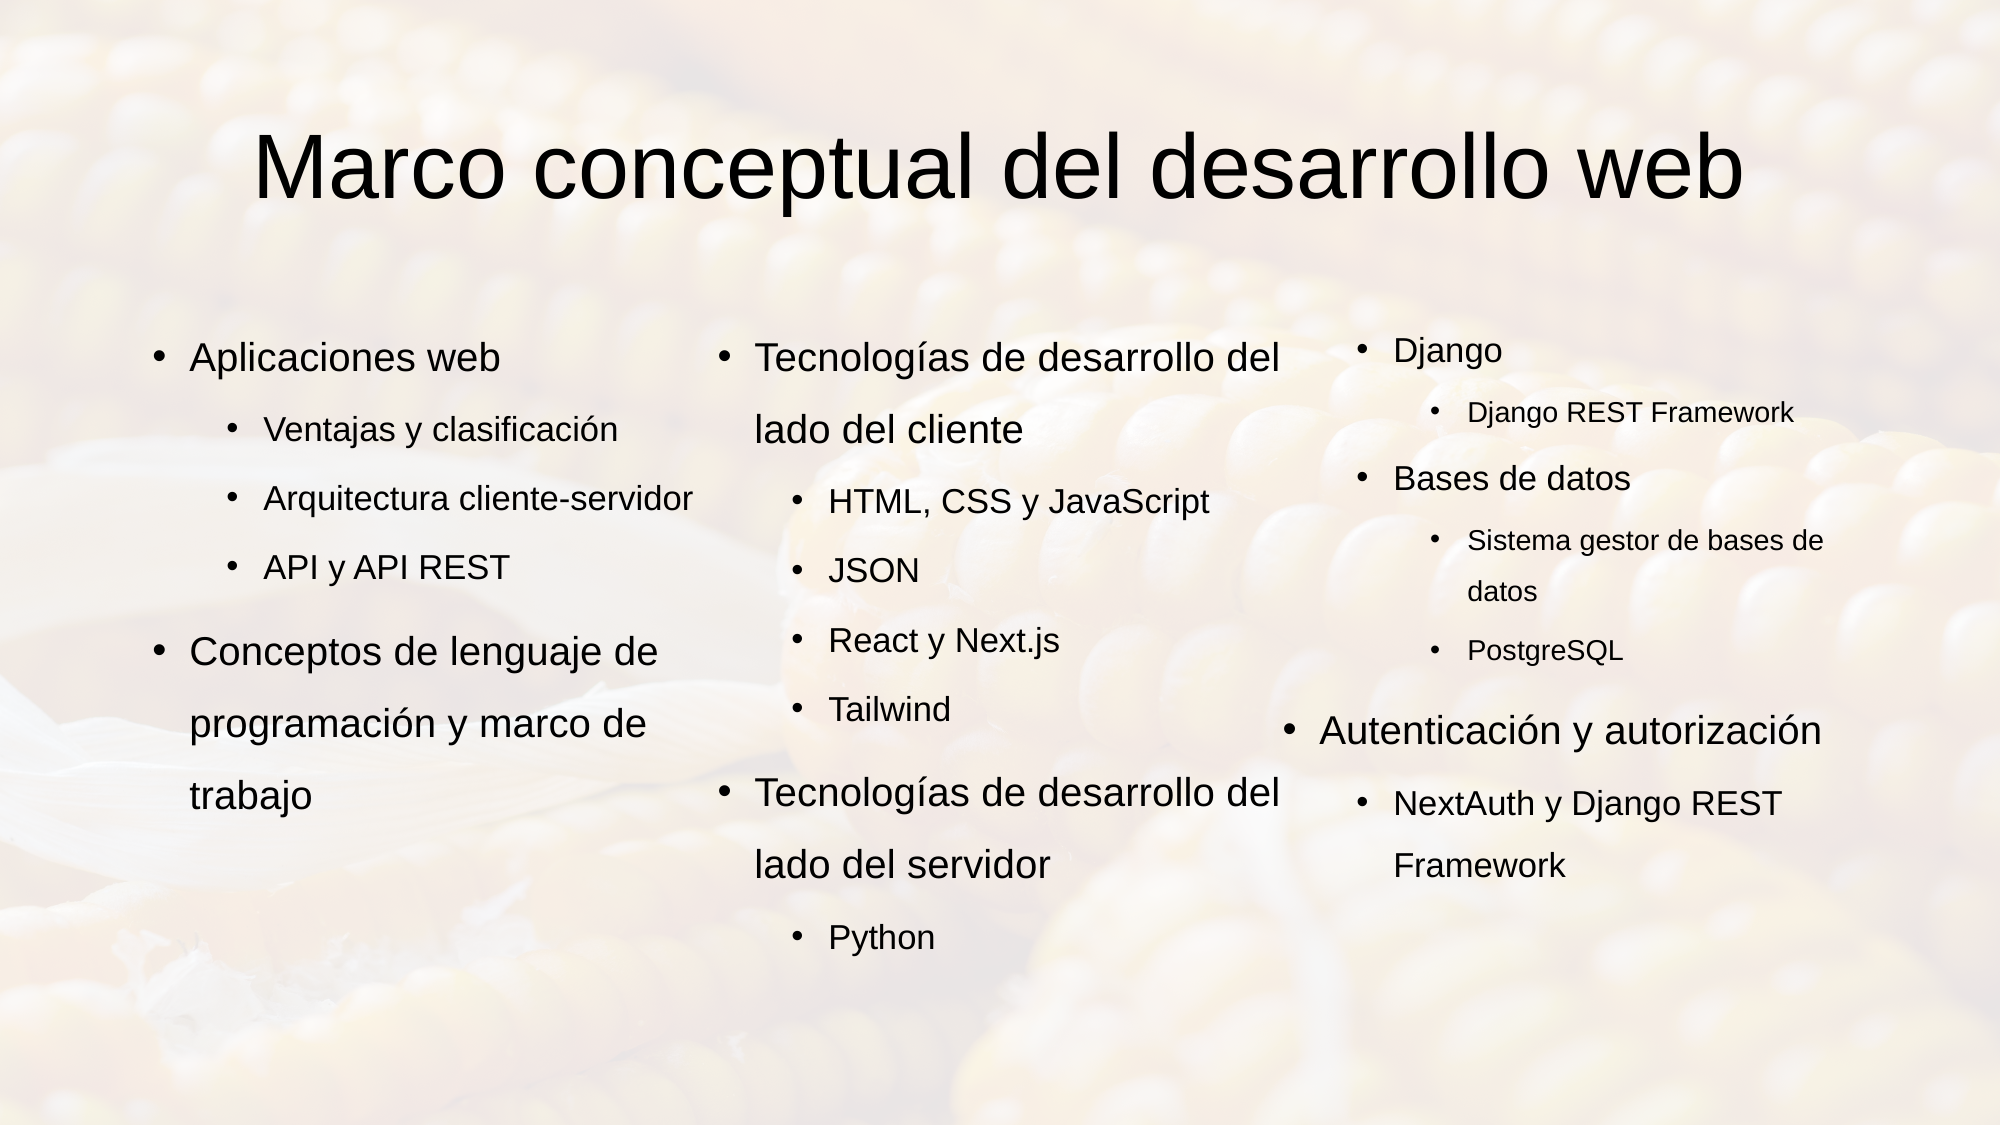

# Marco conceptual del desarrollo web
Aplicaciones web
Ventajas y clasificación
Arquitectura cliente-servidor
API y API REST
Conceptos de lenguaje de programación y marco de trabajo

Tecnologías de desarrollo del lado del cliente
HTML, CSS y JavaScript
JSON
React y Next.js
Tailwind
Tecnologías de desarrollo del lado del servidor
Python
Django
Django REST Framework
Bases de datos
Sistema gestor de bases de datos
PostgreSQL
Autenticación y autorización
NextAuth y Django REST Framework